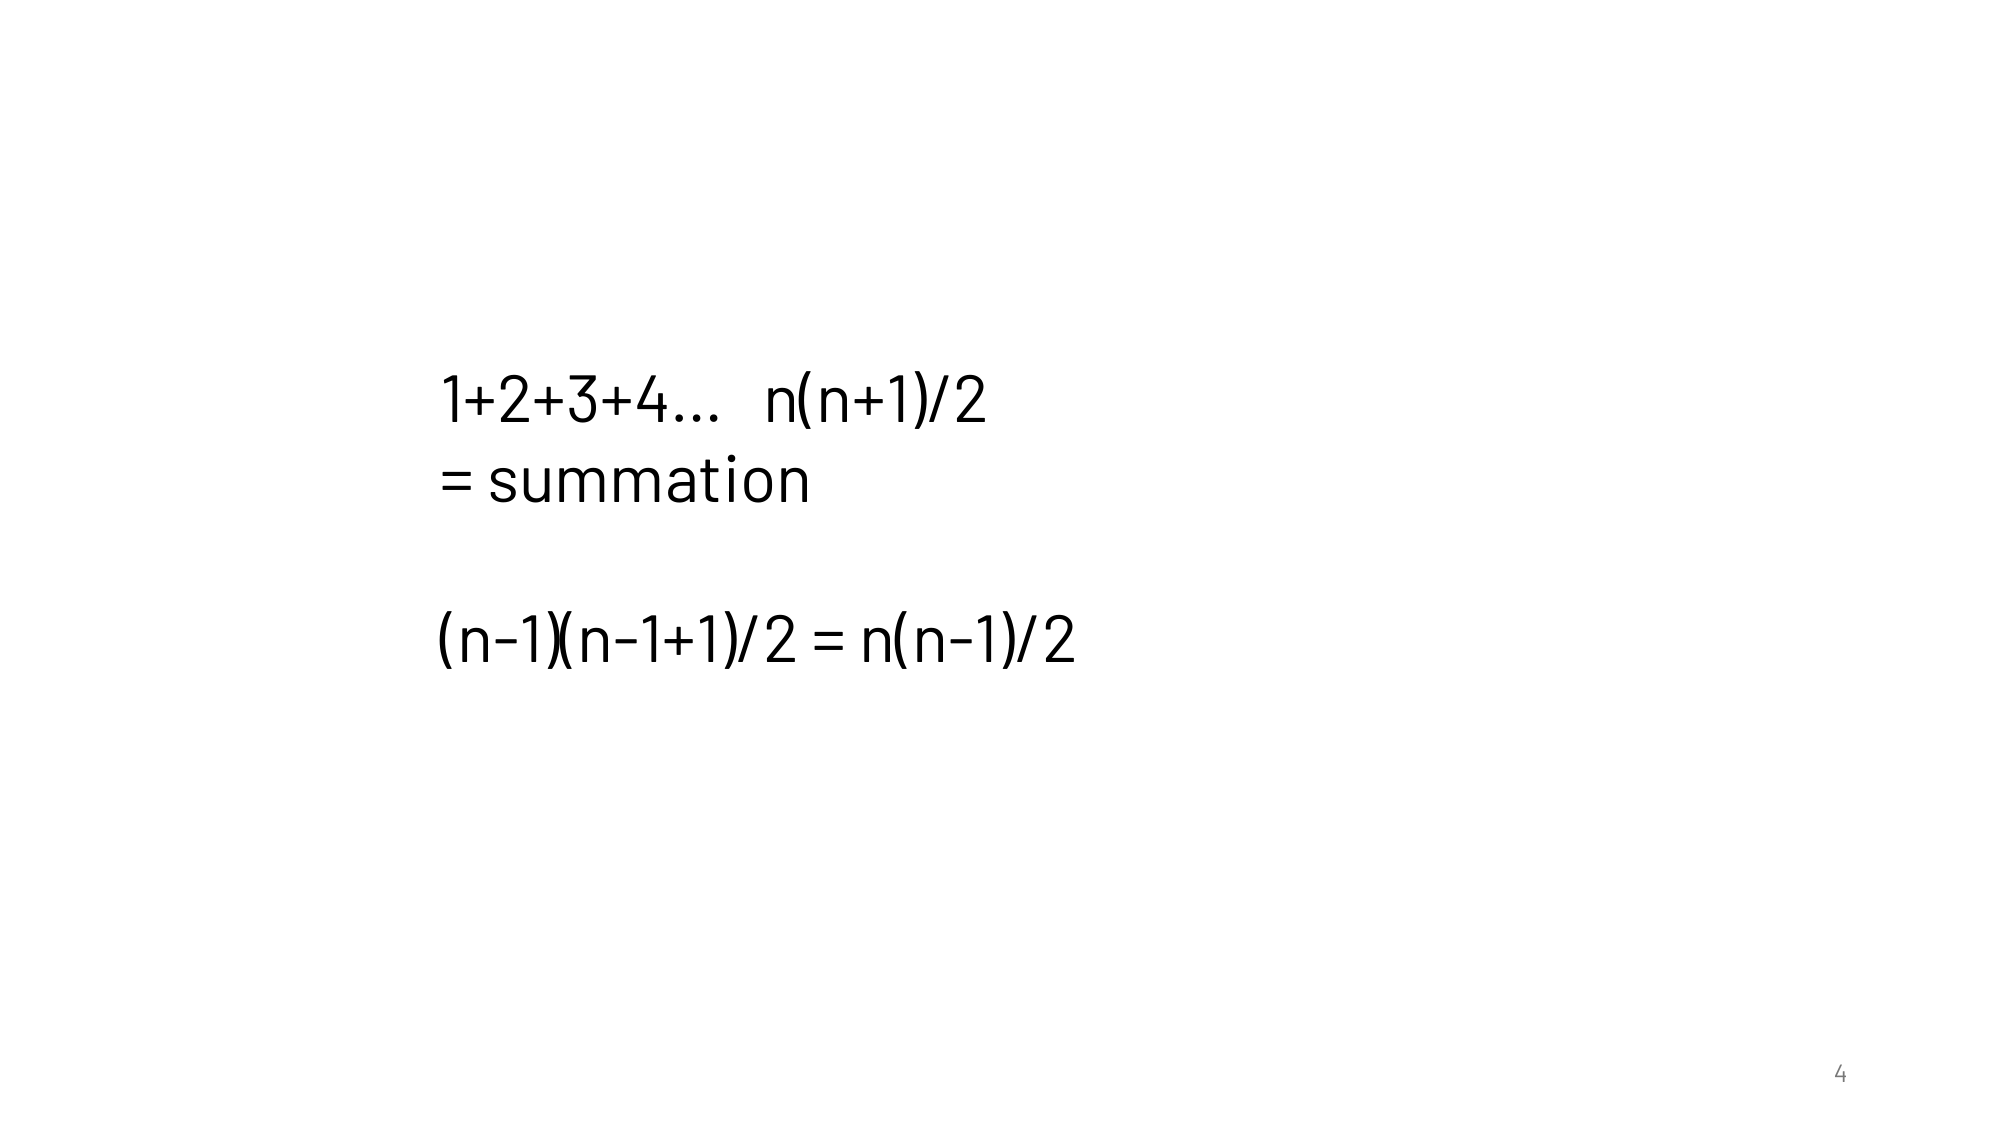

1+2+3+4…   n(n+1)/2
= summation

(n-1)(n-1+1)/2 = n(n-1)/2
4